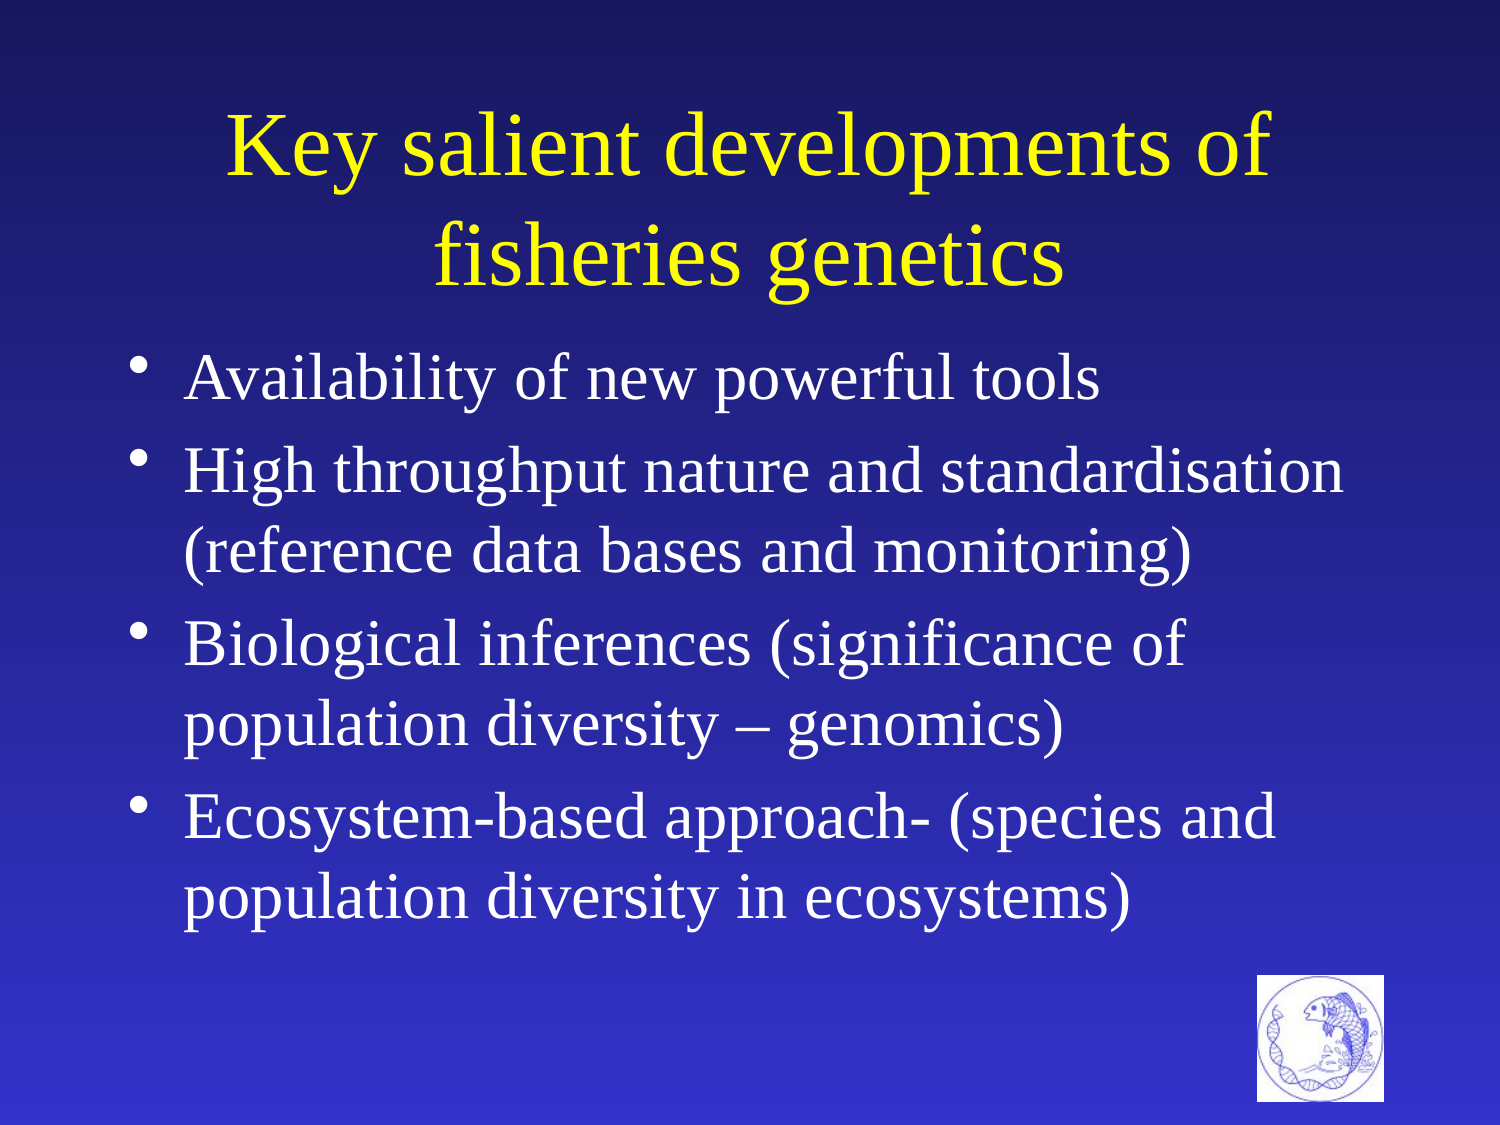

# Key salient developments of fisheries genetics
Availability of new powerful tools
High throughput nature and standardisation (reference data bases and monitoring)
Biological inferences (significance of population diversity – genomics)
Ecosystem-based approach- (species and population diversity in ecosystems)